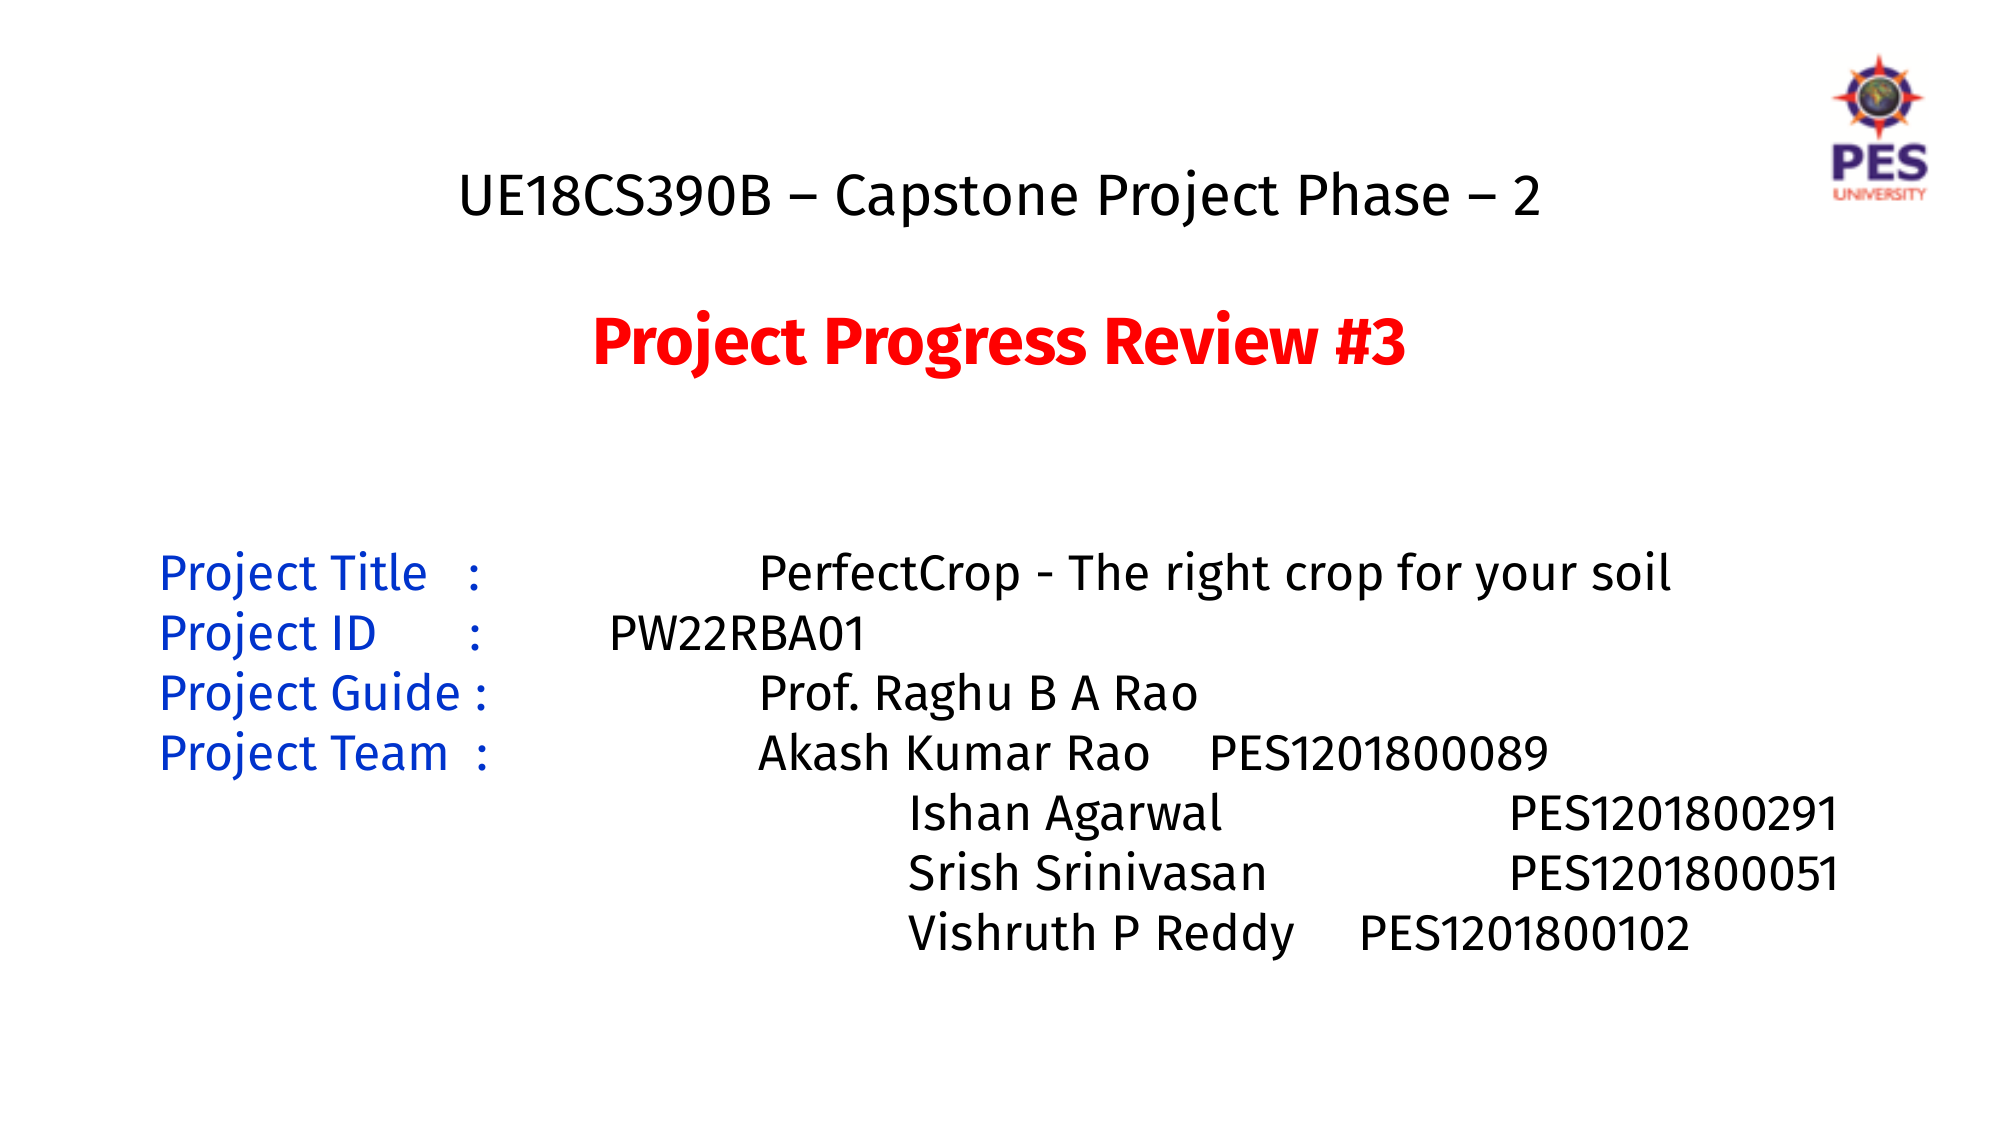

UE18CS390B – Capstone Project Phase – 2

Project Progress Review #3
Project Title   :  		PerfectCrop - The right crop for your soil
Project ID       :  	PW22RBA01
Project Guide :  		Prof. Raghu B A Rao
Project Team  :  		Akash Kumar Rao	PES1201800089
		     			Ishan Agarwal		PES1201800291
		     			Srish Srinivasan		PES1201800051
	 	     			Vishruth P Reddy	PES1201800102